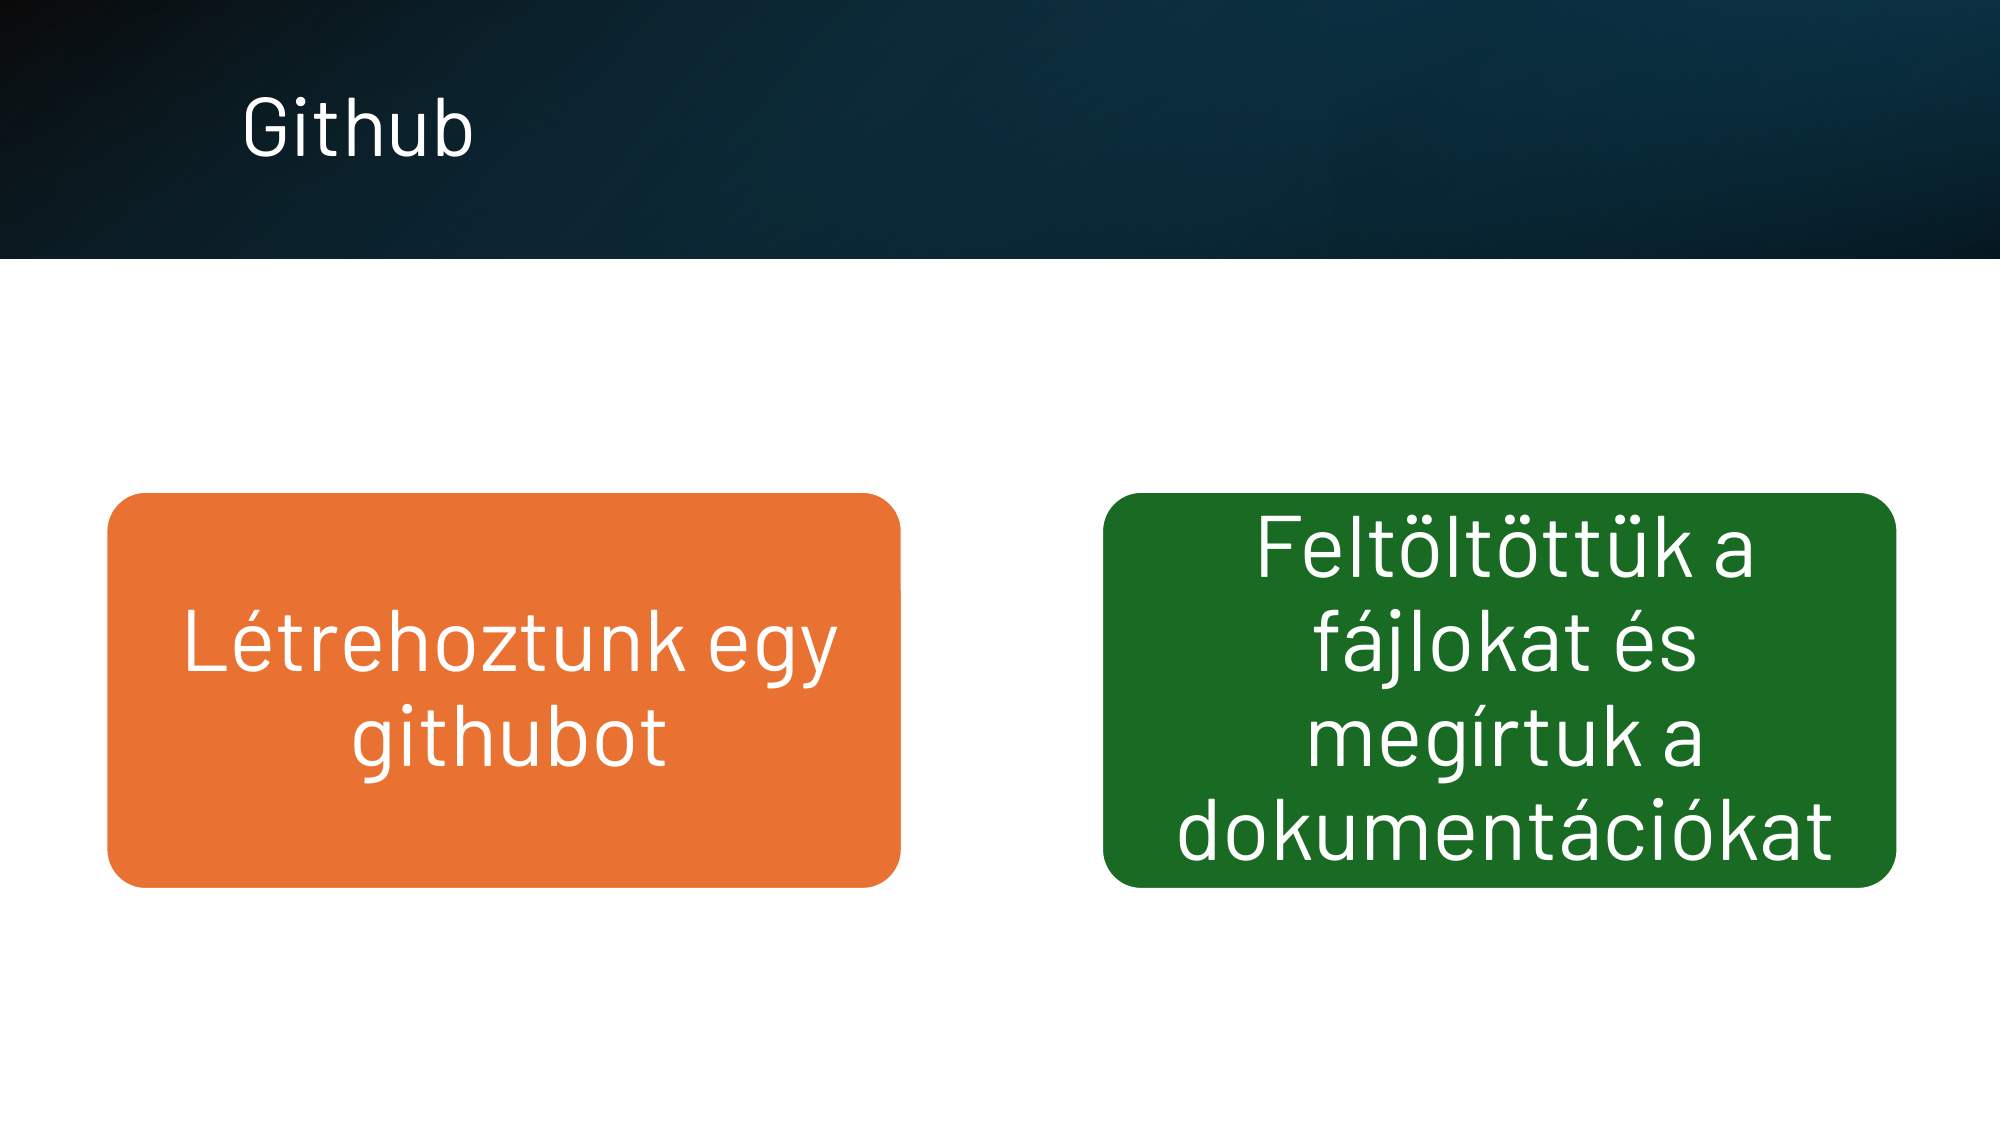

# Github
Létrehoztunk egy githubot
Feltöltöttük a fájlokat és megírtuk a dokumentációkat